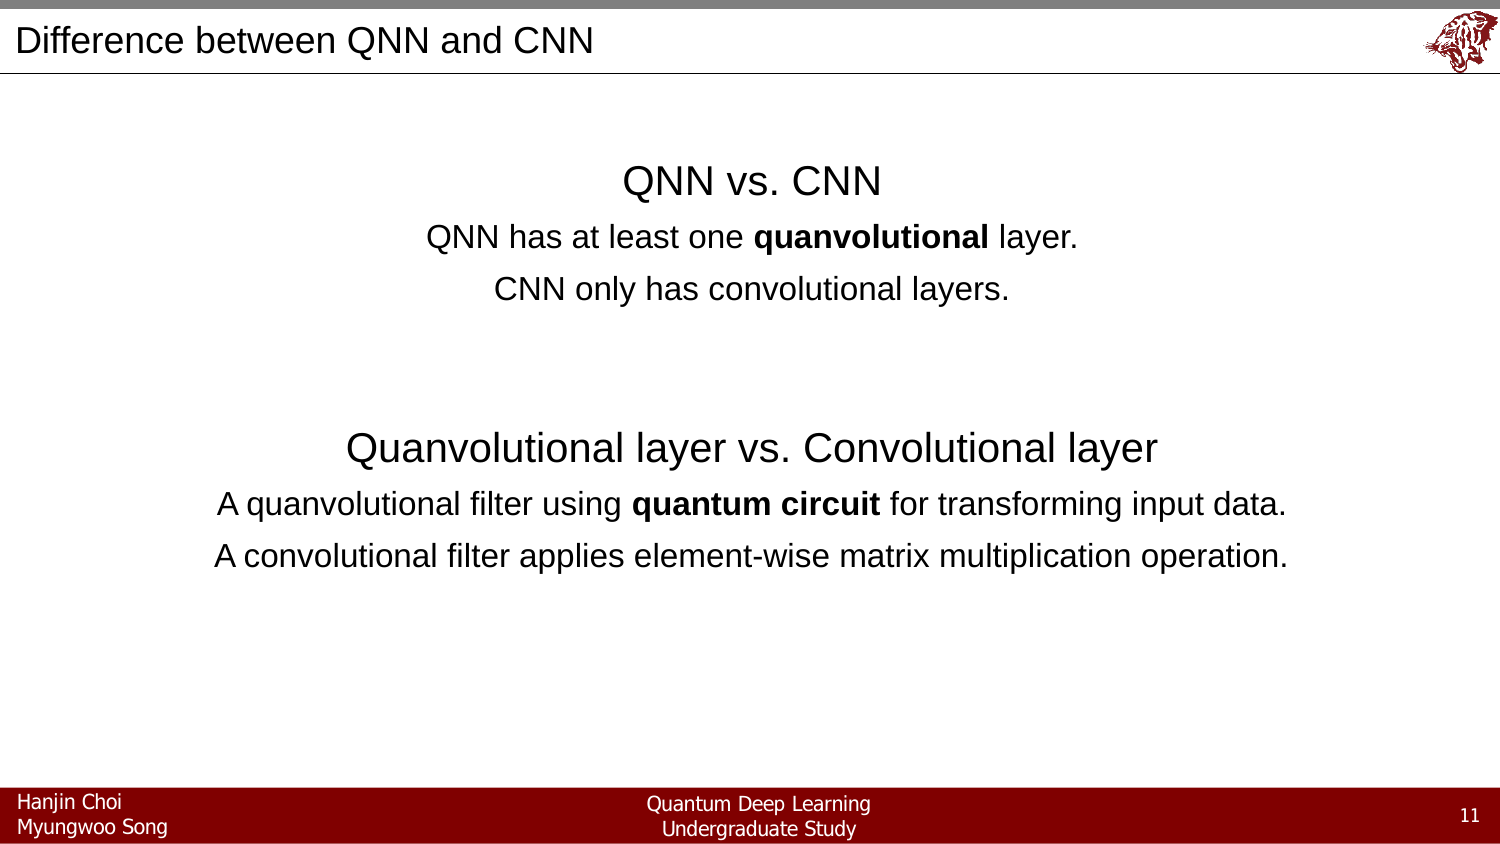

# Difference between QNN and CNN

QNN vs. CNN
QNN has at least one quanvolutional layer.
CNN only has convolutional layers.

Quanvolutional layer vs. Convolutional layer
A quanvolutional filter using quantum circuit for transforming input data.
A convolutional filter applies element-wise matrix multiplication operation.
11